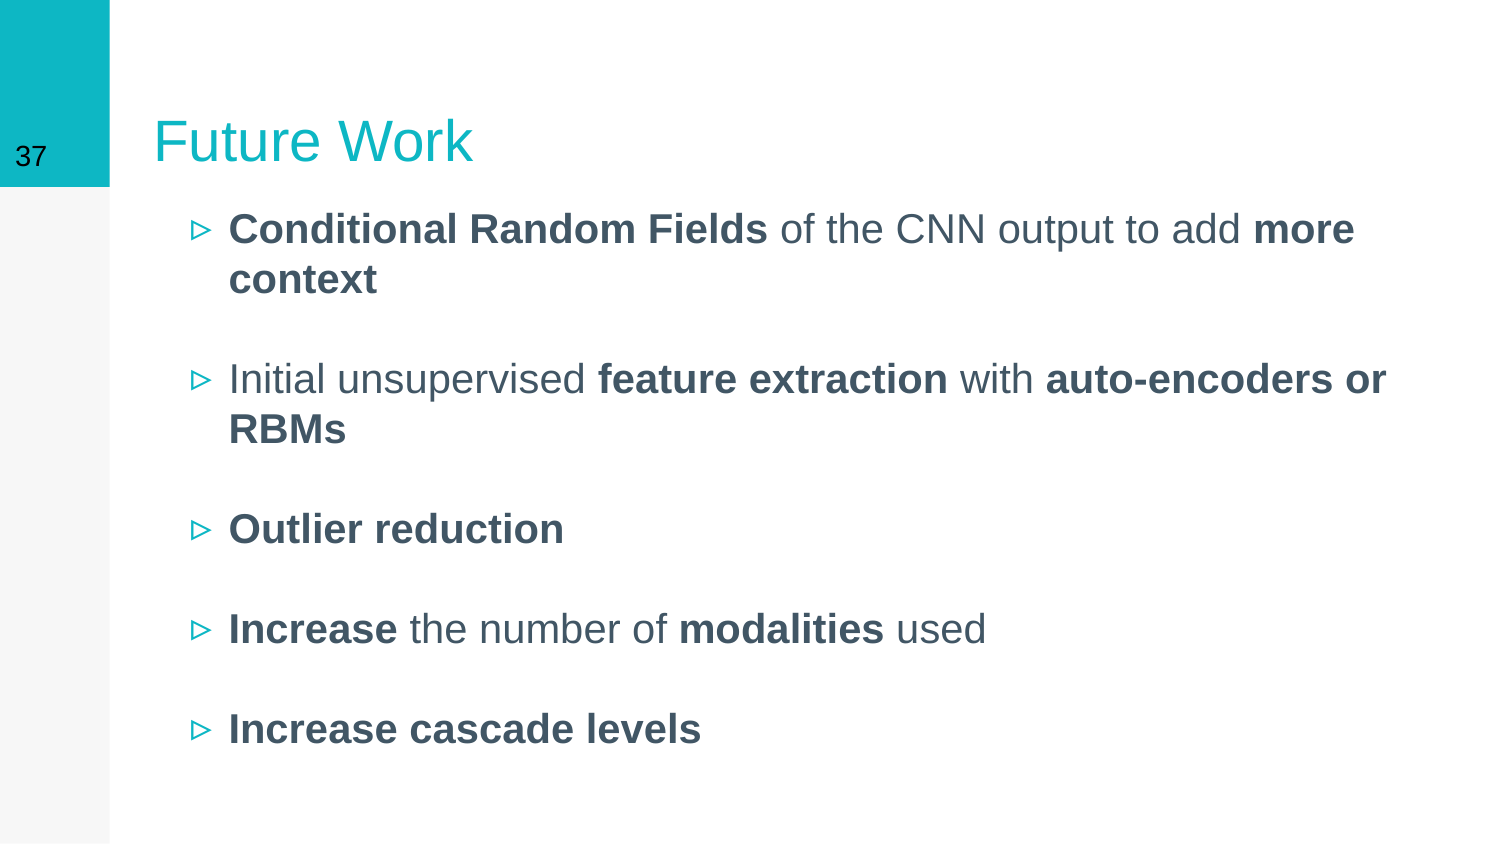

37
# Future Work
Conditional Random Fields of the CNN output to add more context

Initial unsupervised feature extraction with auto-encoders or RBMs

Outlier reduction

Increase the number of modalities used

Increase cascade levels